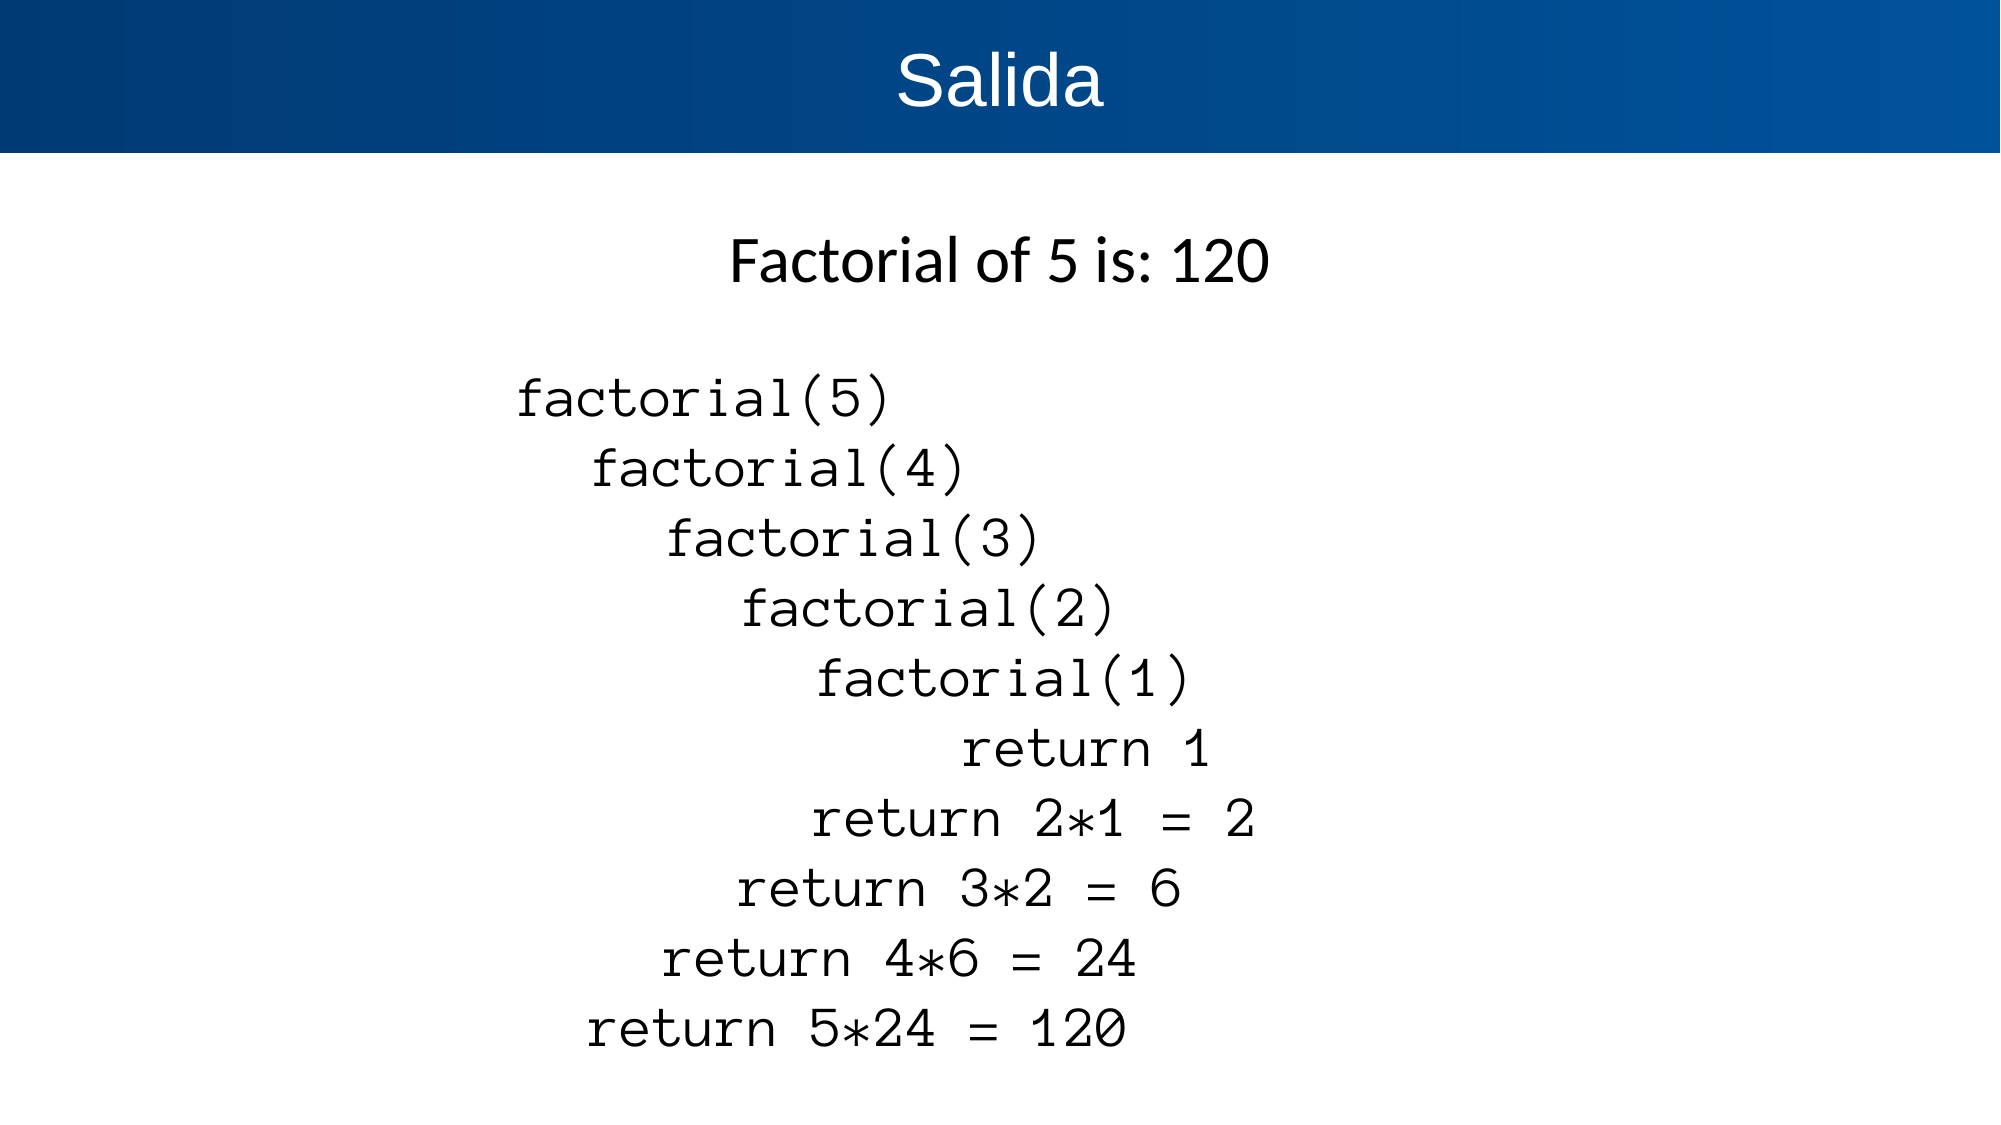

Salida
Factorial of 5 is: 120
factorial(5)
factorial(4)
factorial(3)
factorial(2)
factorial(1)
	return 1
return 2*1 = 2
return 3*2 = 6
return 4*6 = 24
return 5*24 = 120